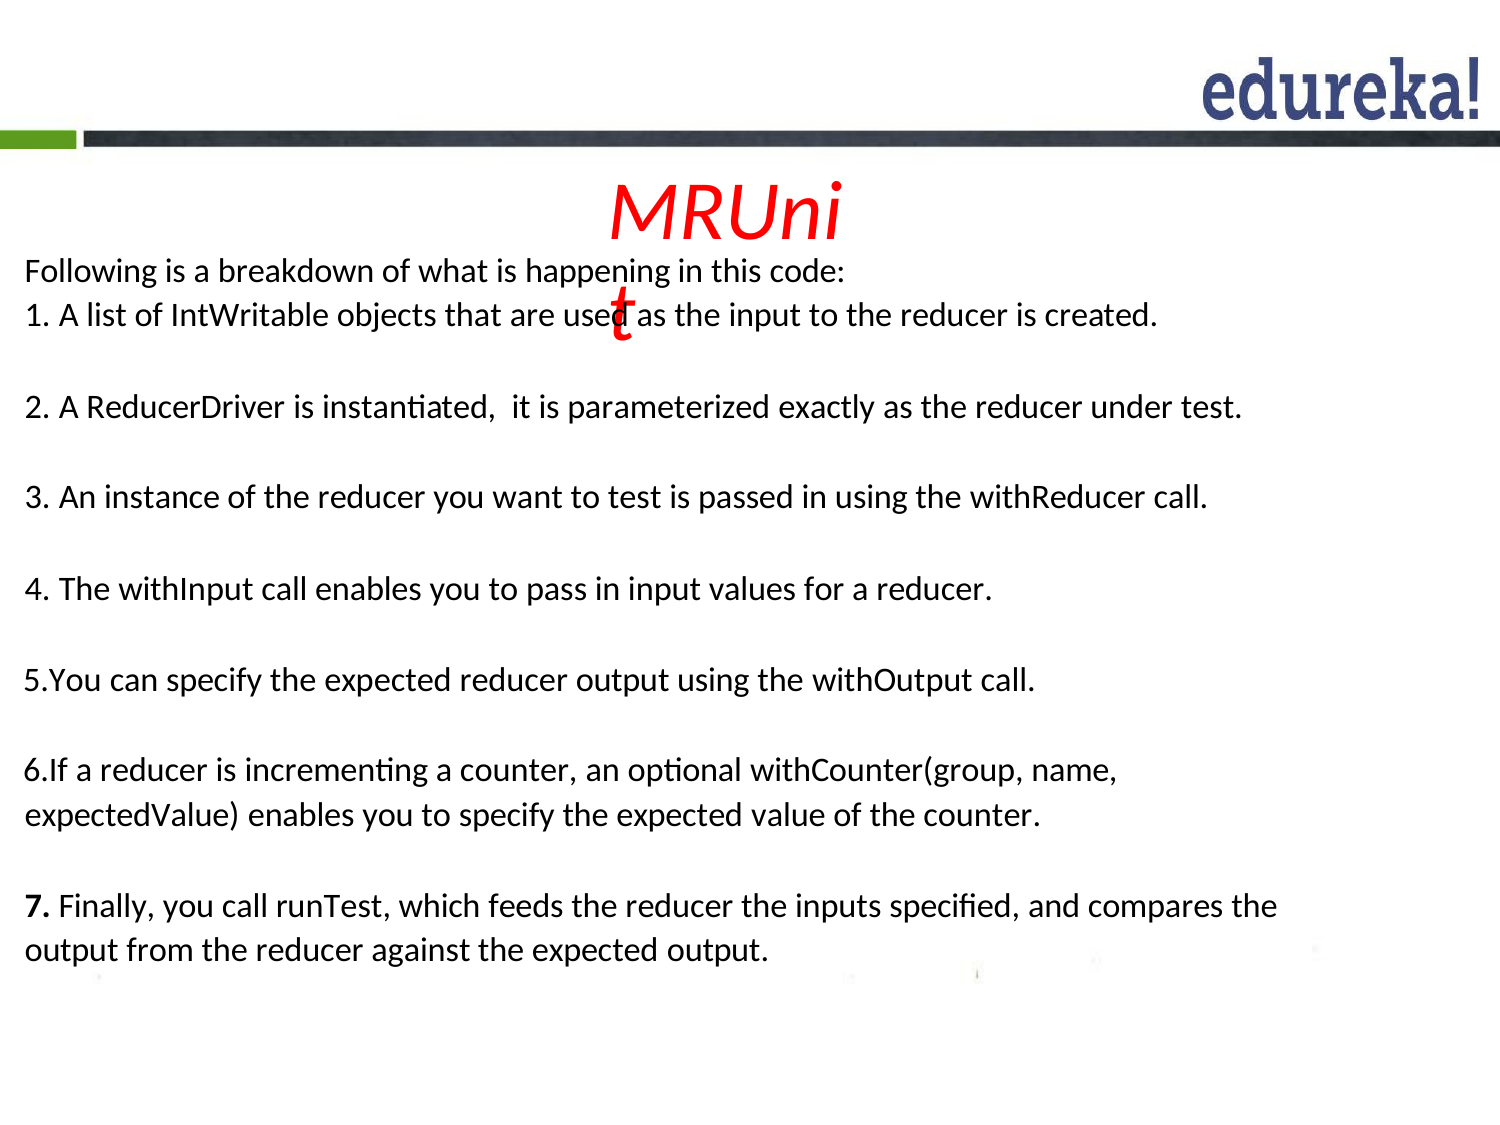

MRUnit
Following is a breakdown of what is happening in this code:
A list of IntWritable objects that are used as the input to the reducer is created.

A ReducerDriver is instantiated,  it is parameterized exactly as the reducer under test.

An instance of the reducer you want to test is passed in using the withReducer call.

The withInput call enables you to pass in input values for a reducer.

You can specify the expected reducer output using the withOutput call.

If a reducer is incrementing a counter, an optional withCounter(group, name, expectedValue) enables you to specify the expected value of the counter.

7. Finally, you call runTest, which feeds the reducer the inputs specified, and compares the output from the reducer against the expected output.